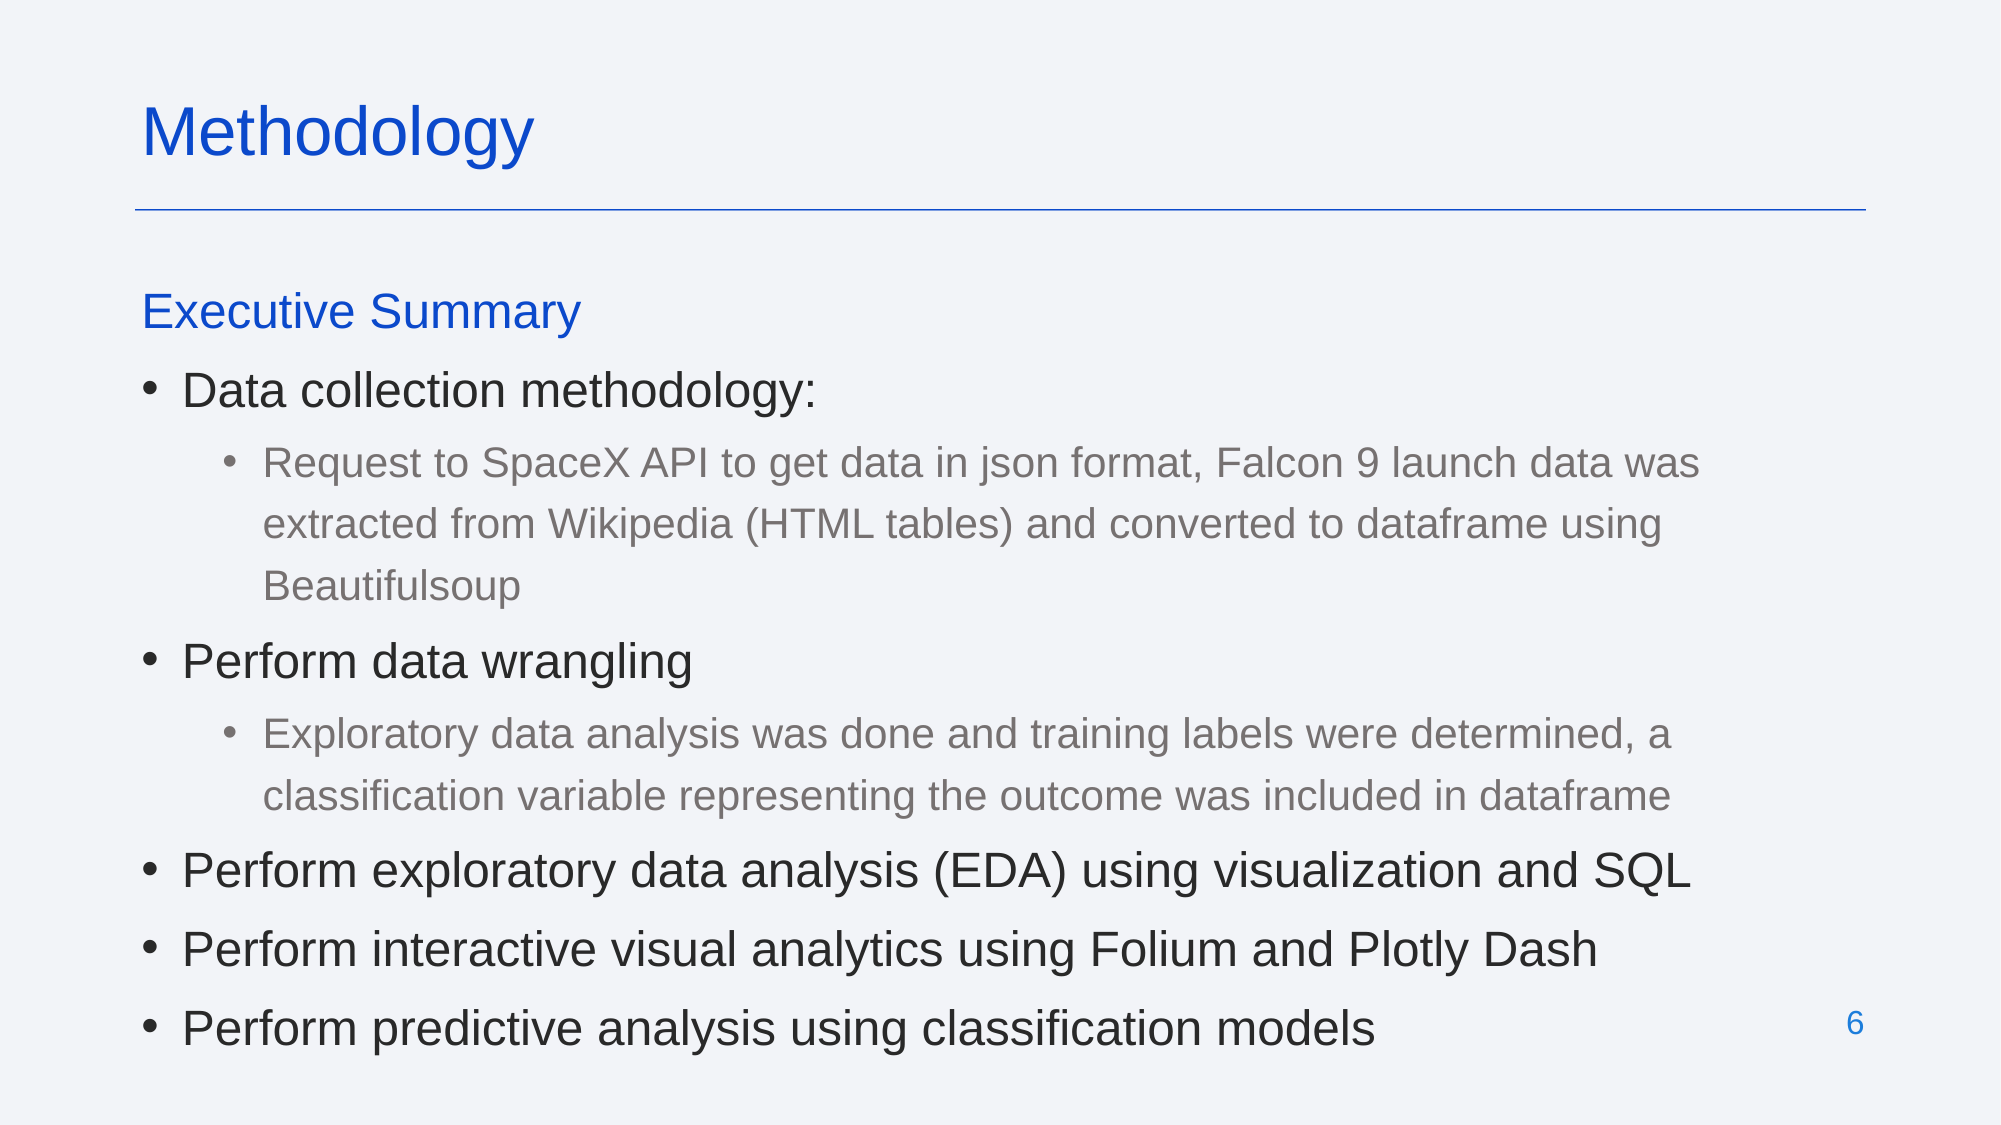

Methodology
Executive Summary
Data collection methodology:
Request to SpaceX API to get data in json format, Falcon 9 launch data was extracted from Wikipedia (HTML tables) and converted to dataframe using Beautifulsoup
Perform data wrangling
Exploratory data analysis was done and training labels were determined, a classification variable representing the outcome was included in dataframe
Perform exploratory data analysis (EDA) using visualization and SQL
Perform interactive visual analytics using Folium and Plotly Dash
Perform predictive analysis using classification models

6